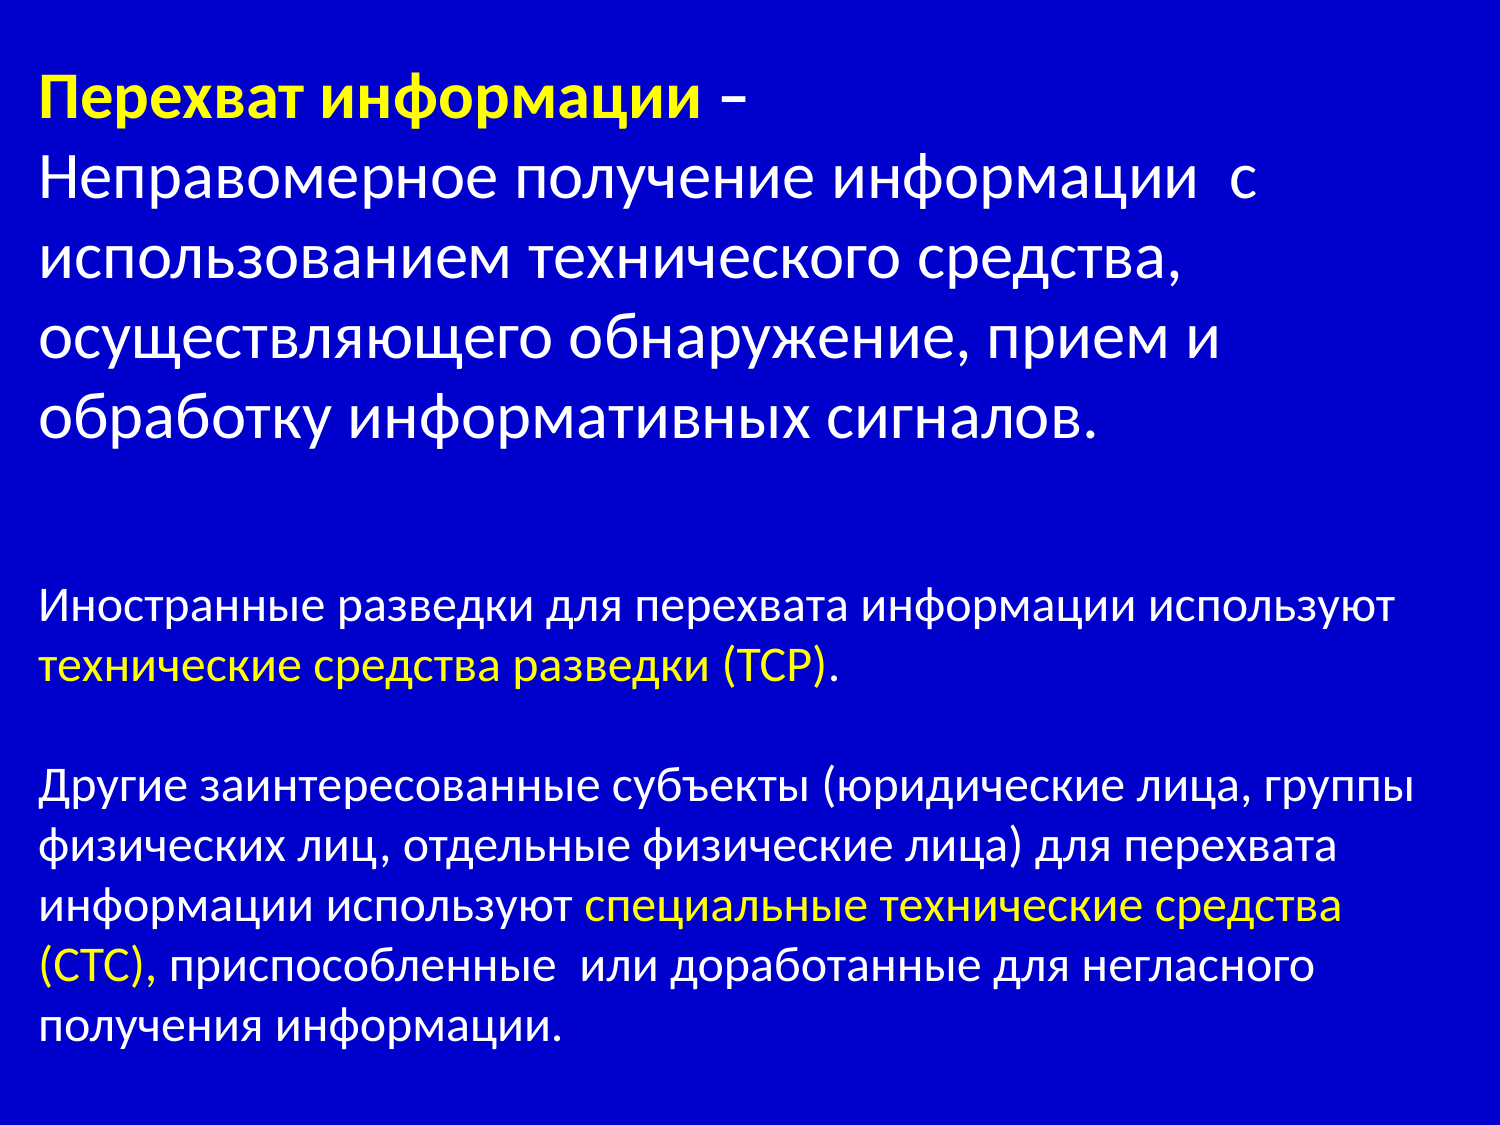

Перехват информации –
Неправомерное получение информации  с использованием технического средства, осуществляющего обнаружение, прием и обработку информативных сигналов.

Иностранные разведки для перехвата информации используют технические средства разведки (ТСР).

Другие заинтересованные субъекты (юридические лица, группы физических лиц, отдельные физические лица) для перехвата информации используют специальные технические средства (СТС), приспособленные  или доработанные для негласного получения информации.